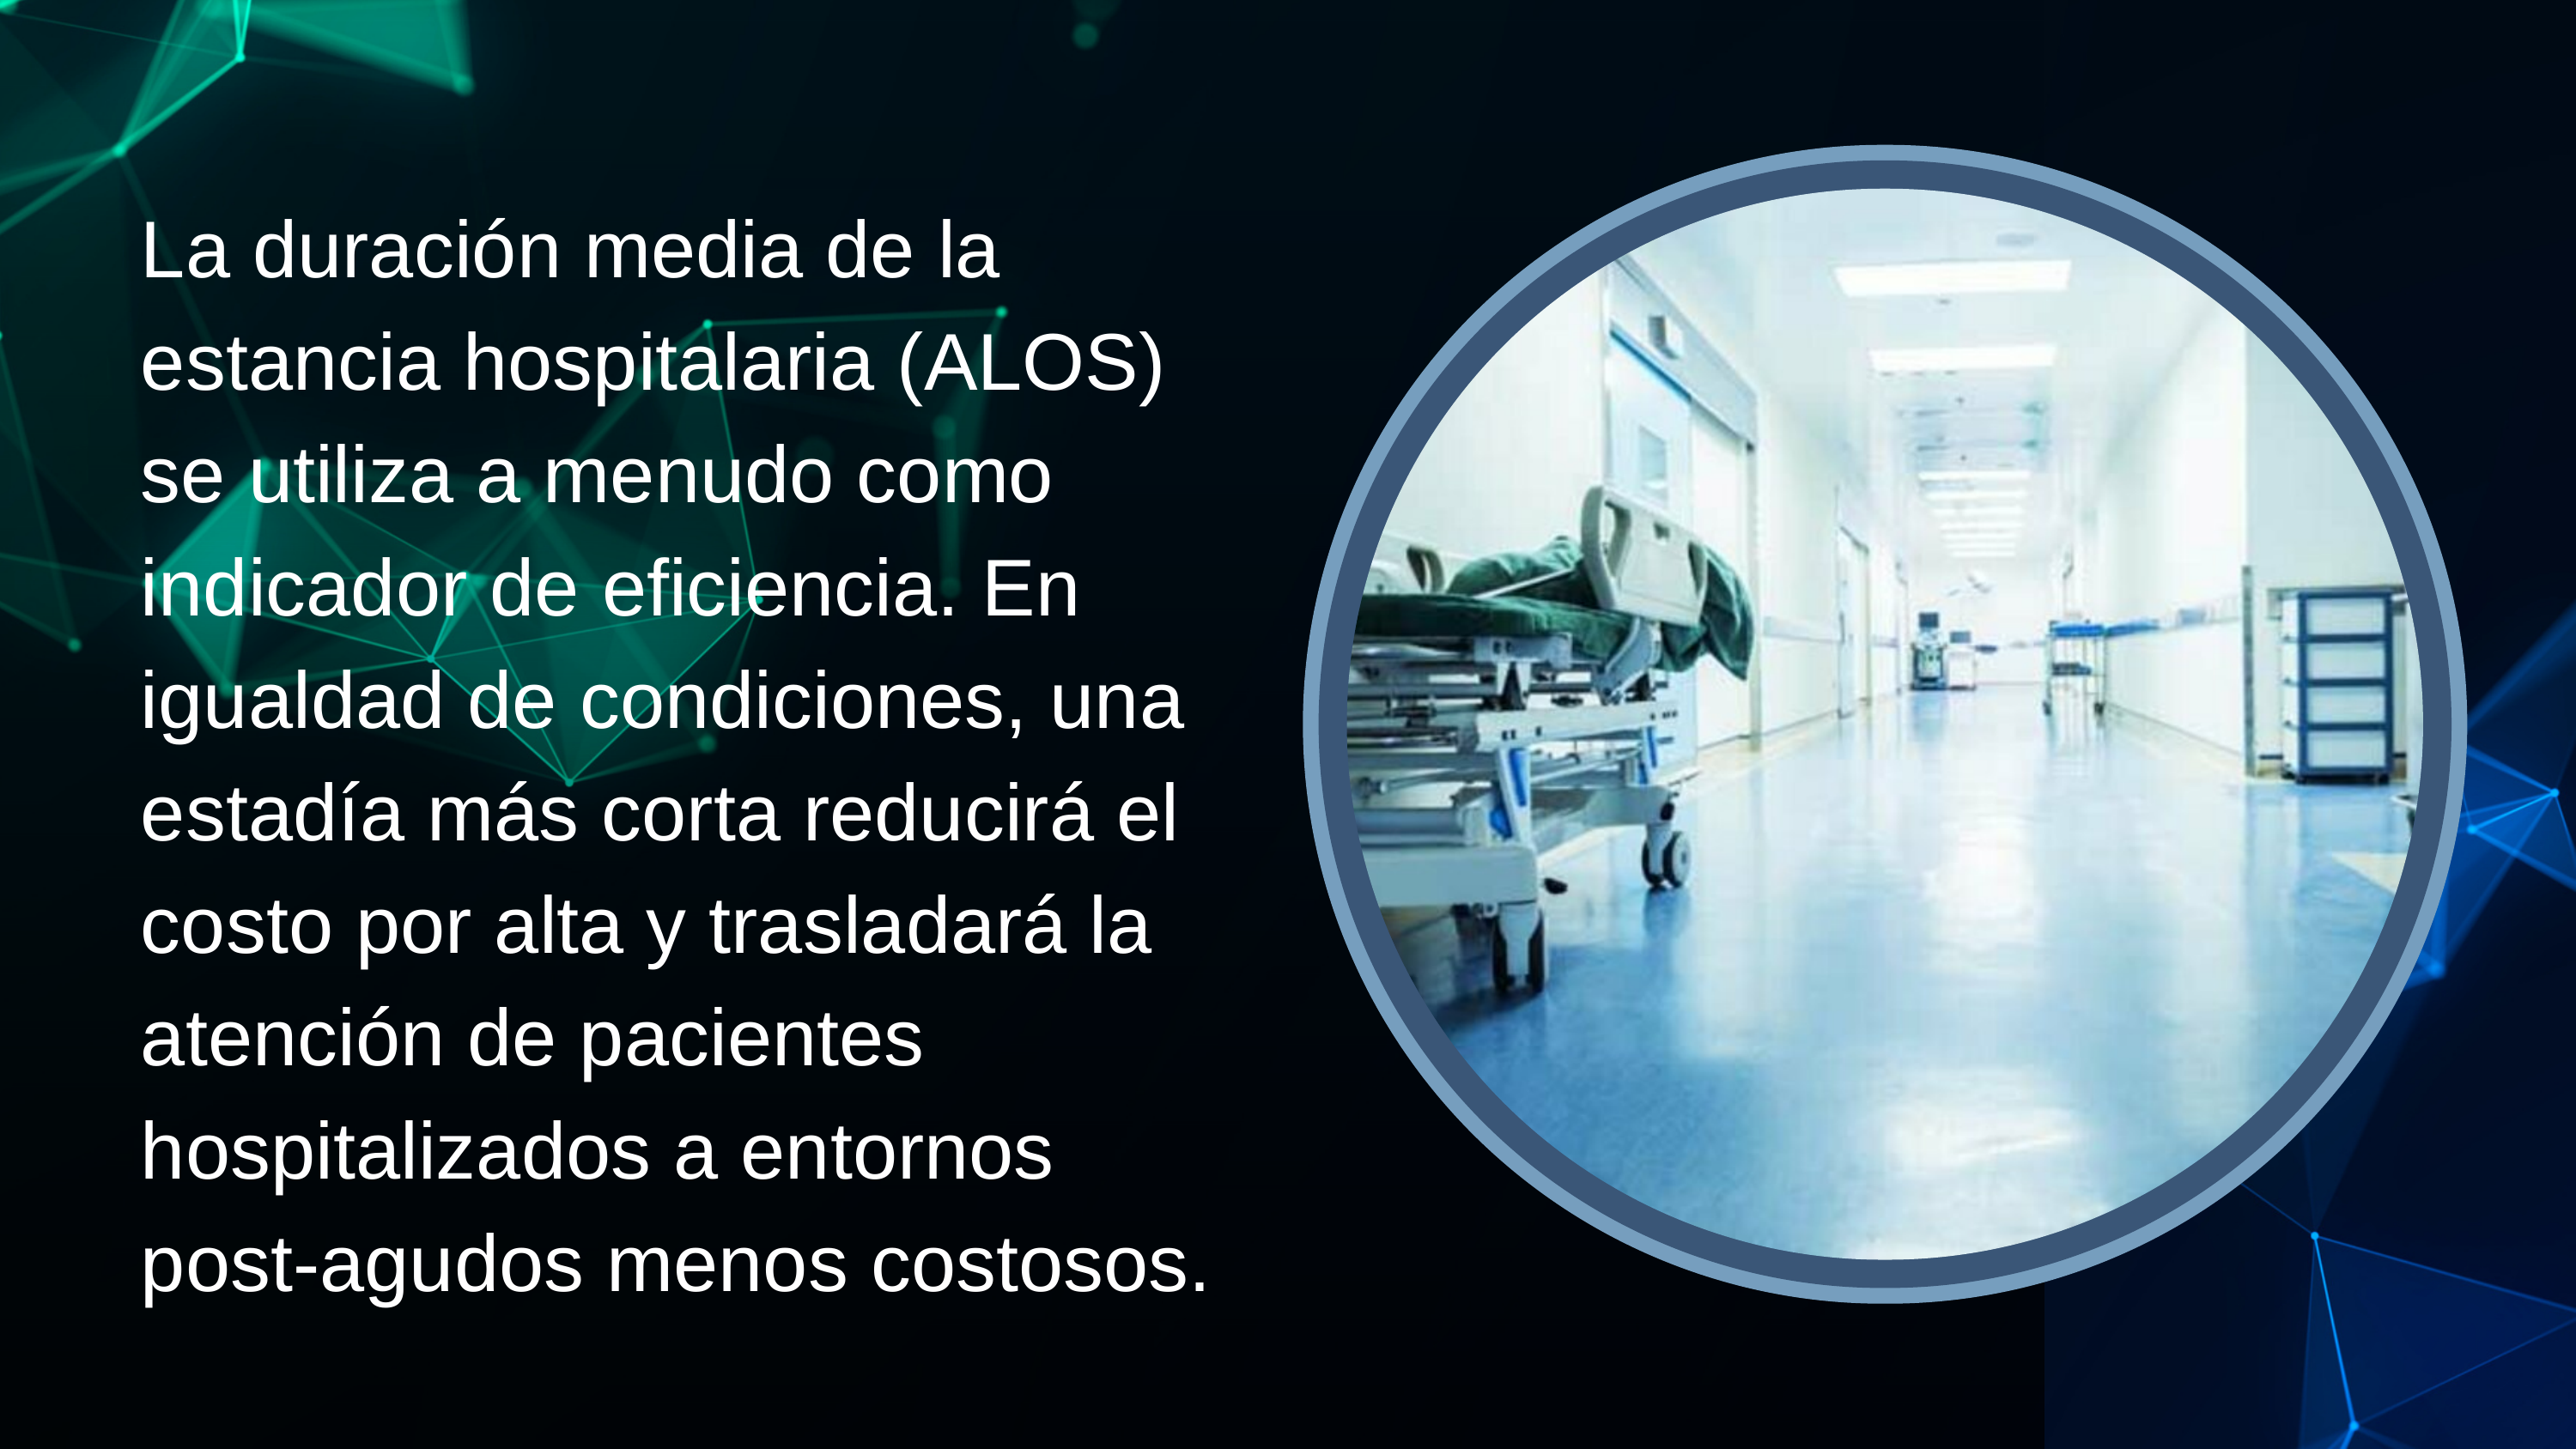

La duración media de la estancia hospitalaria (ALOS) se utiliza a menudo como indicador de eficiencia. En igualdad de condiciones, una estadía más corta reducirá el costo por alta y trasladará la atención de pacientes hospitalizados a entornos post-agudos menos costosos.